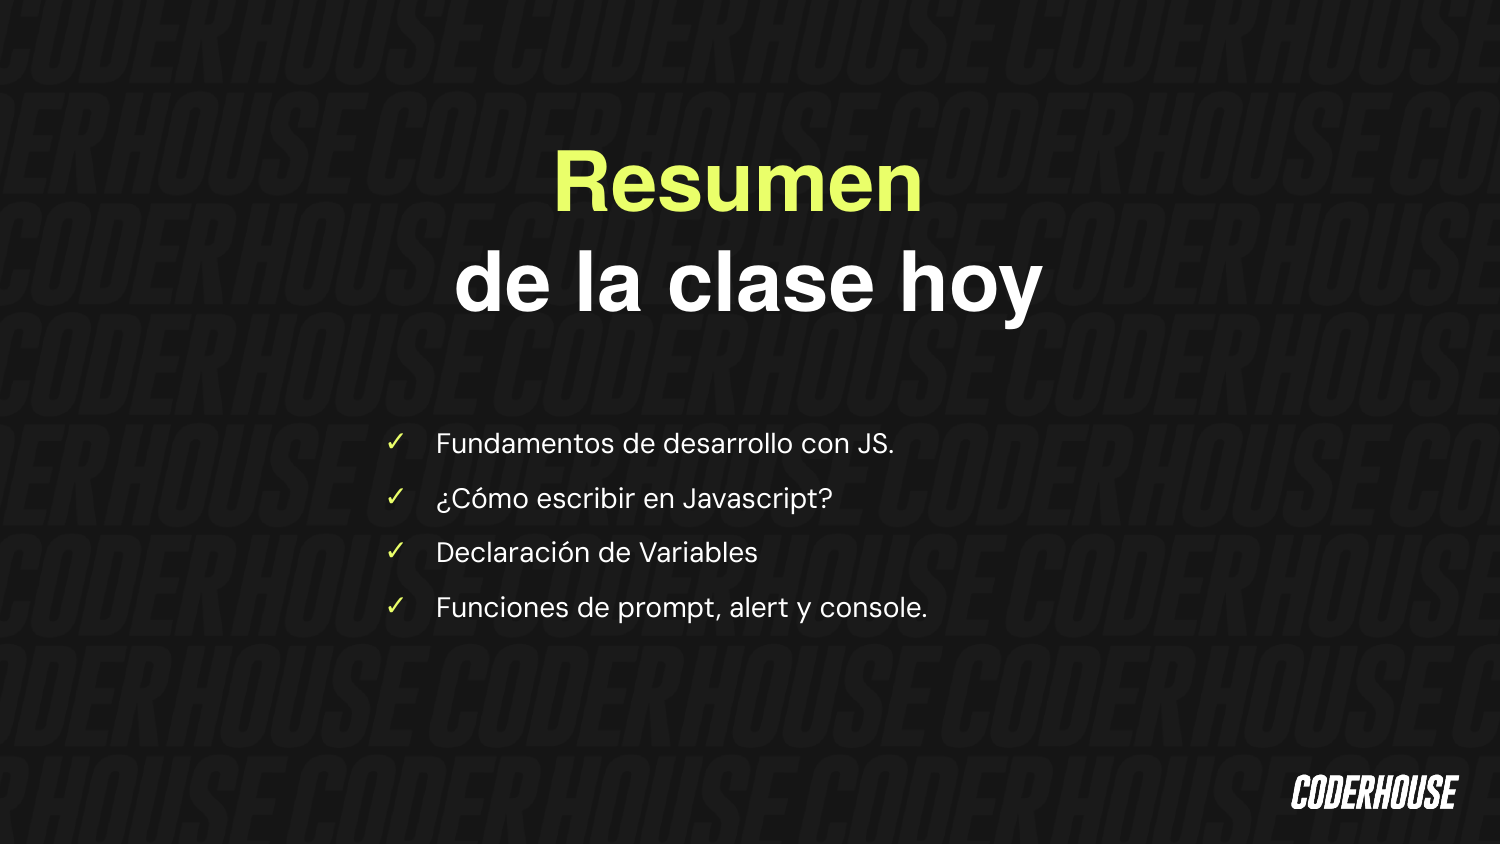

Resumen
de la clase hoy
Fundamentos de desarrollo con JS.
¿Cómo escribir en Javascript?
Declaración de Variables
Funciones de prompt, alert y console.